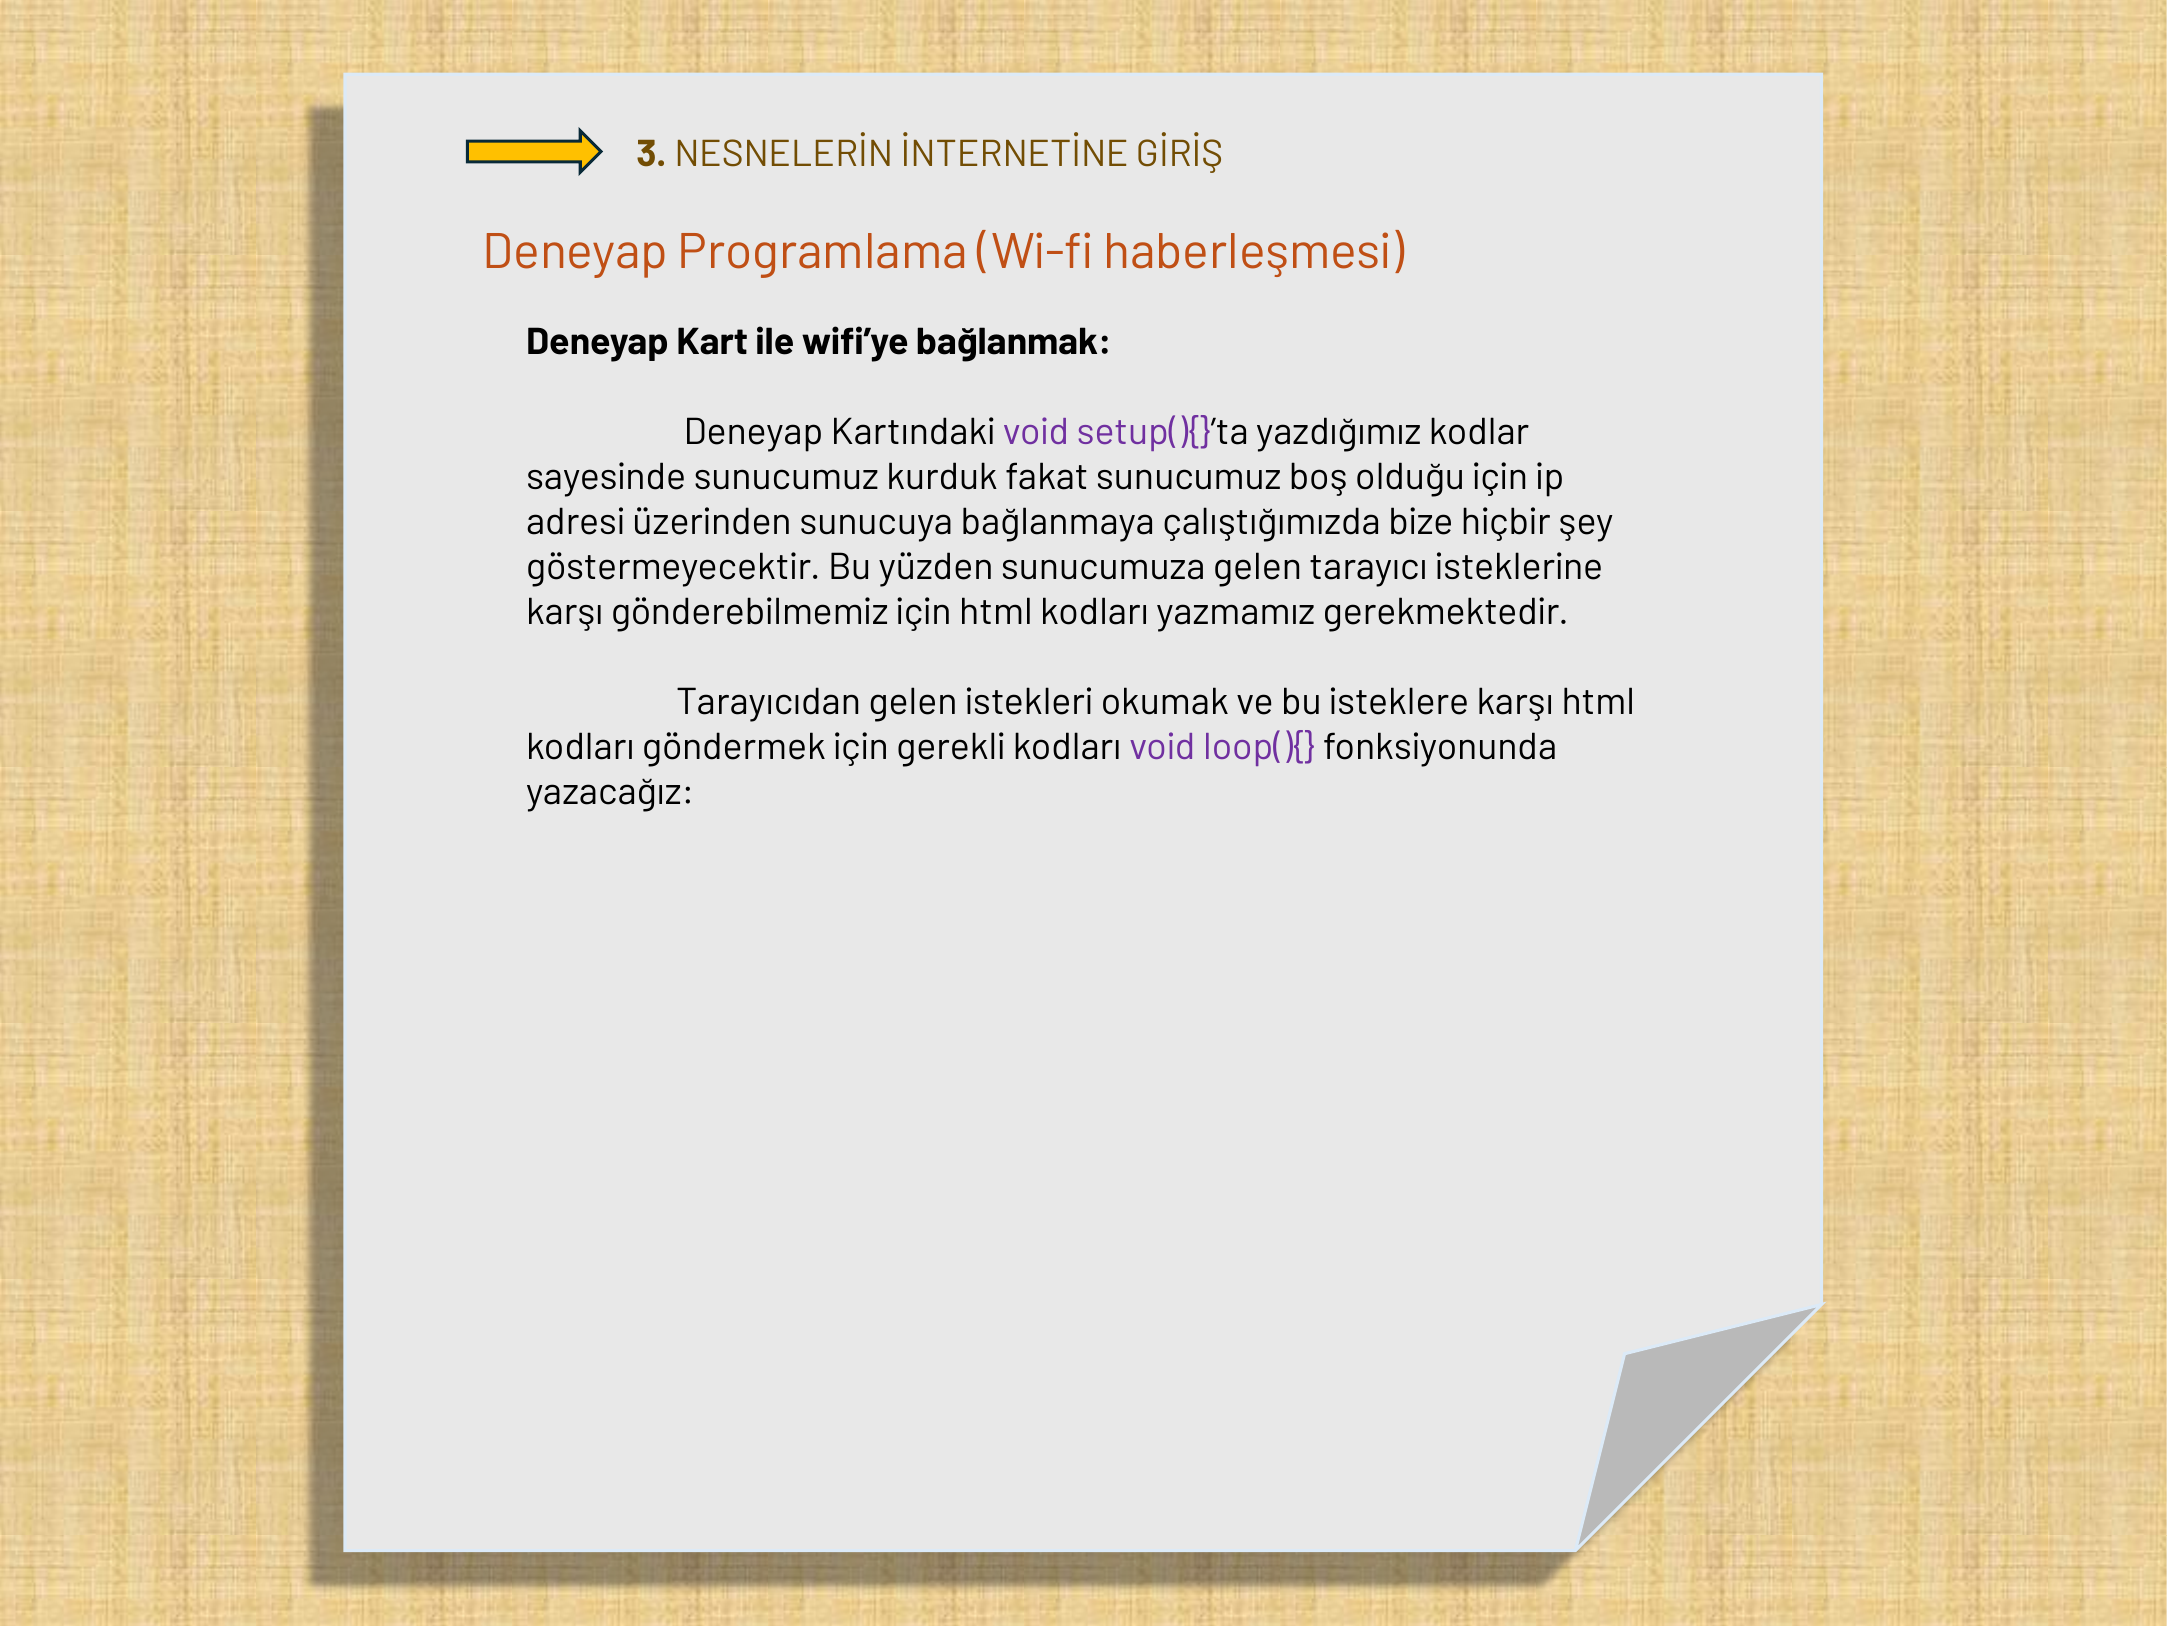

3. NESNELERİN İNTERNETİNE GİRİŞ

Deneyap Programlama (Wi-fi haberleşmesi)
Deneyap Kart ile wifi’ye bağlanmak:

	 Deneyap Kartındaki void setup(){}’ta yazdığımız kodlar sayesinde sunucumuz kurduk fakat sunucumuz boş olduğu için ip adresi üzerinden sunucuya bağlanmaya çalıştığımızda bize hiçbir şey göstermeyecektir. Bu yüzden sunucumuza gelen tarayıcı isteklerine karşı gönderebilmemiz için html kodları yazmamız gerekmektedir.

	Tarayıcıdan gelen istekleri okumak ve bu isteklere karşı html kodları göndermek için gerekli kodları void loop(){} fonksiyonunda yazacağız: